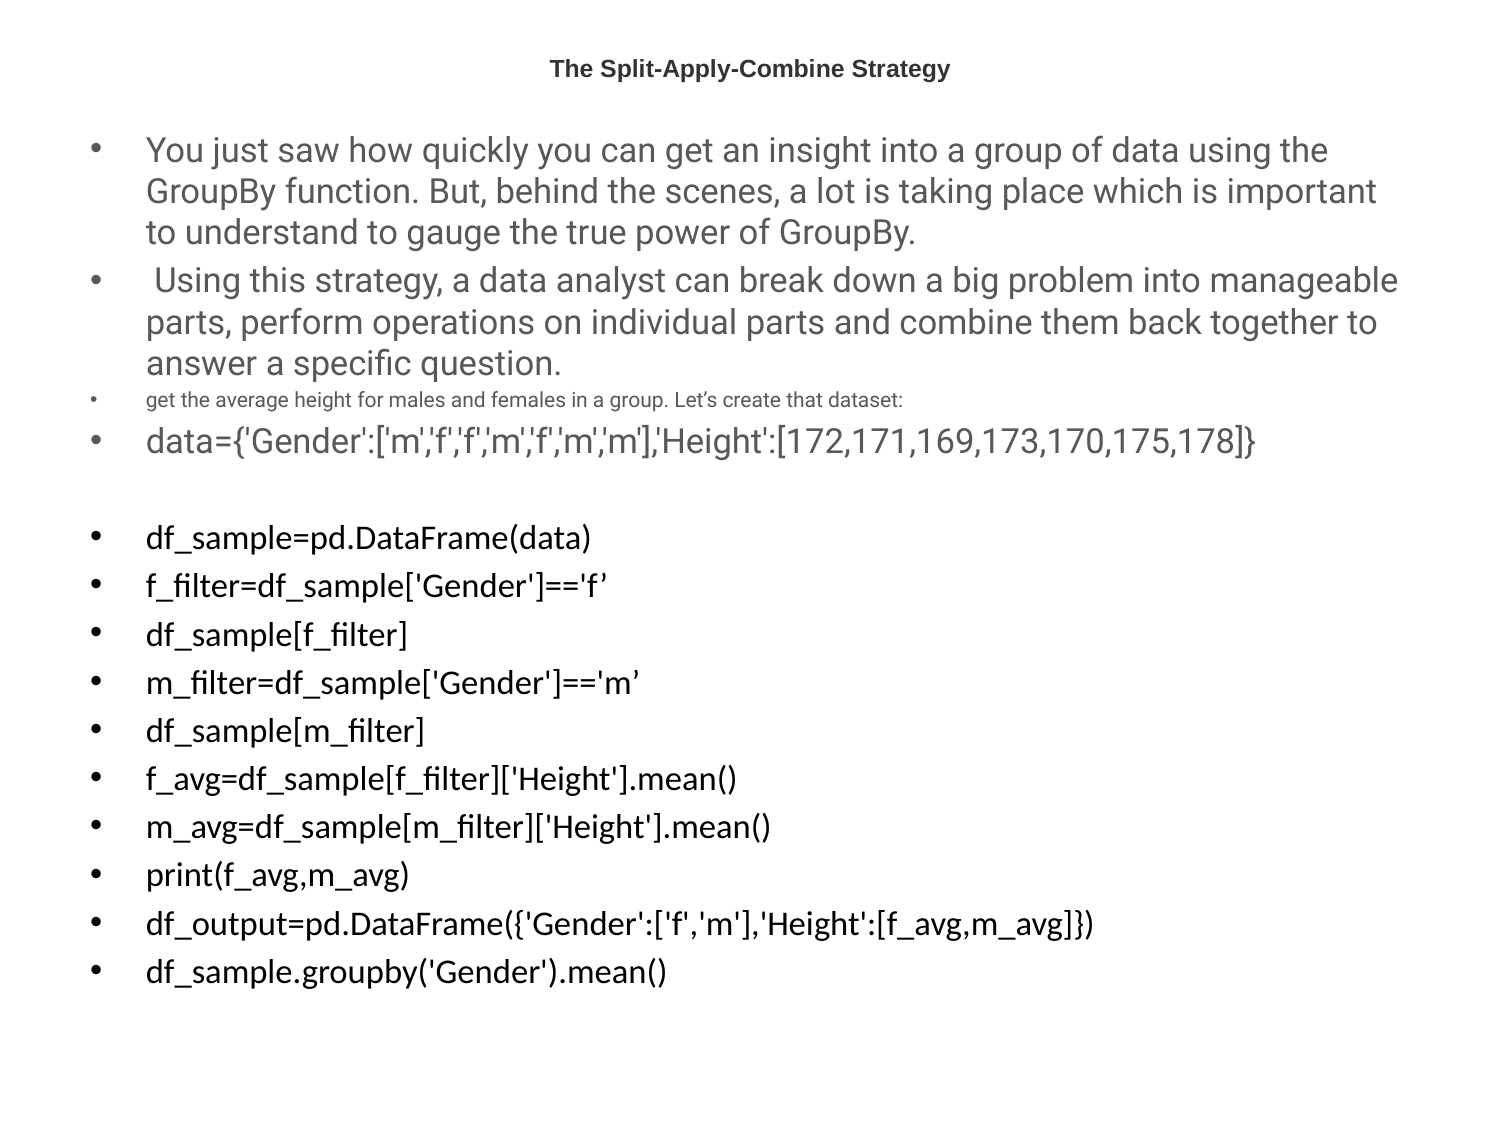

# The Split-Apply-Combine Strategy
You just saw how quickly you can get an insight into a group of data using the GroupBy function. But, behind the scenes, a lot is taking place which is important to understand to gauge the true power of GroupBy.
 Using this strategy, a data analyst can break down a big problem into manageable parts, perform operations on individual parts and combine them back together to answer a specific question.
get the average height for males and females in a group. Let’s create that dataset:
data={'Gender':['m','f','f','m','f','m','m'],'Height':[172,171,169,173,170,175,178]}

df_sample=pd.DataFrame(data)
f_filter=df_sample['Gender']=='f’
df_sample[f_filter]
m_filter=df_sample['Gender']=='m’
df_sample[m_filter]
f_avg=df_sample[f_filter]['Height'].mean()
m_avg=df_sample[m_filter]['Height'].mean()
print(f_avg,m_avg)
df_output=pd.DataFrame({'Gender':['f','m'],'Height':[f_avg,m_avg]})
df_sample.groupby('Gender').mean()